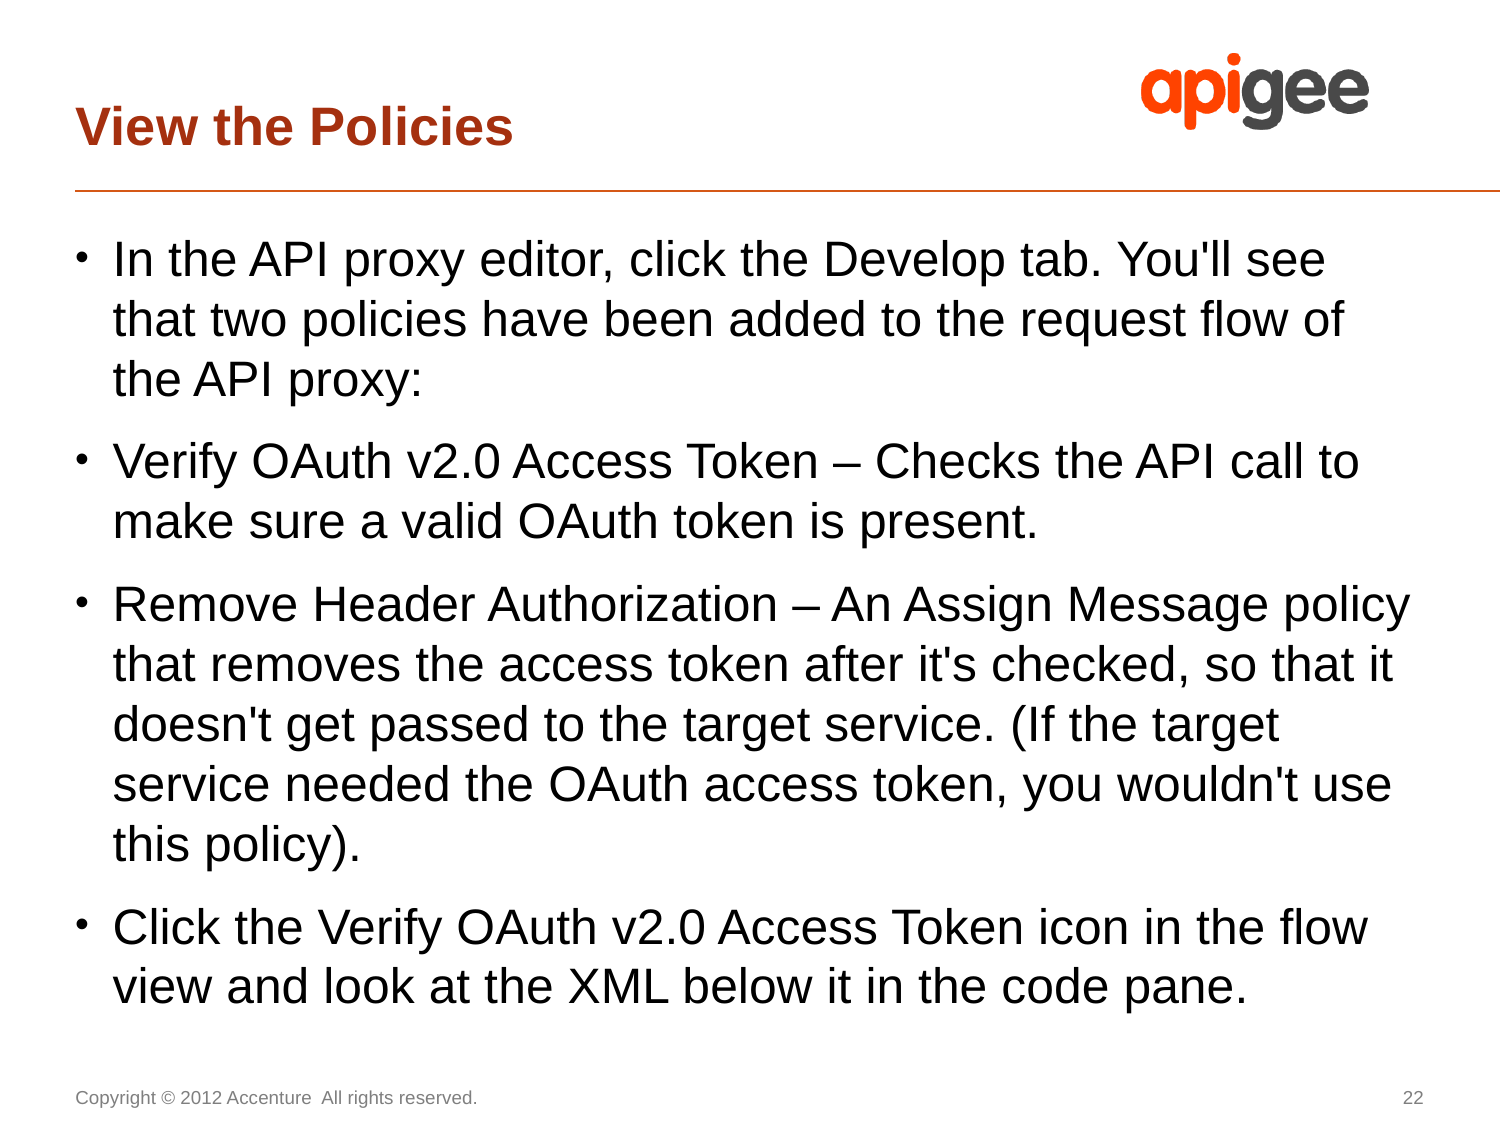

# View the Policies
In the API proxy editor, click the Develop tab. You'll see that two policies have been added to the request flow of the API proxy:
Verify OAuth v2.0 Access Token – Checks the API call to make sure a valid OAuth token is present.
Remove Header Authorization – An Assign Message policy that removes the access token after it's checked, so that it doesn't get passed to the target service. (If the target service needed the OAuth access token, you wouldn't use this policy).
Click the Verify OAuth v2.0 Access Token icon in the flow view and look at the XML below it in the code pane.